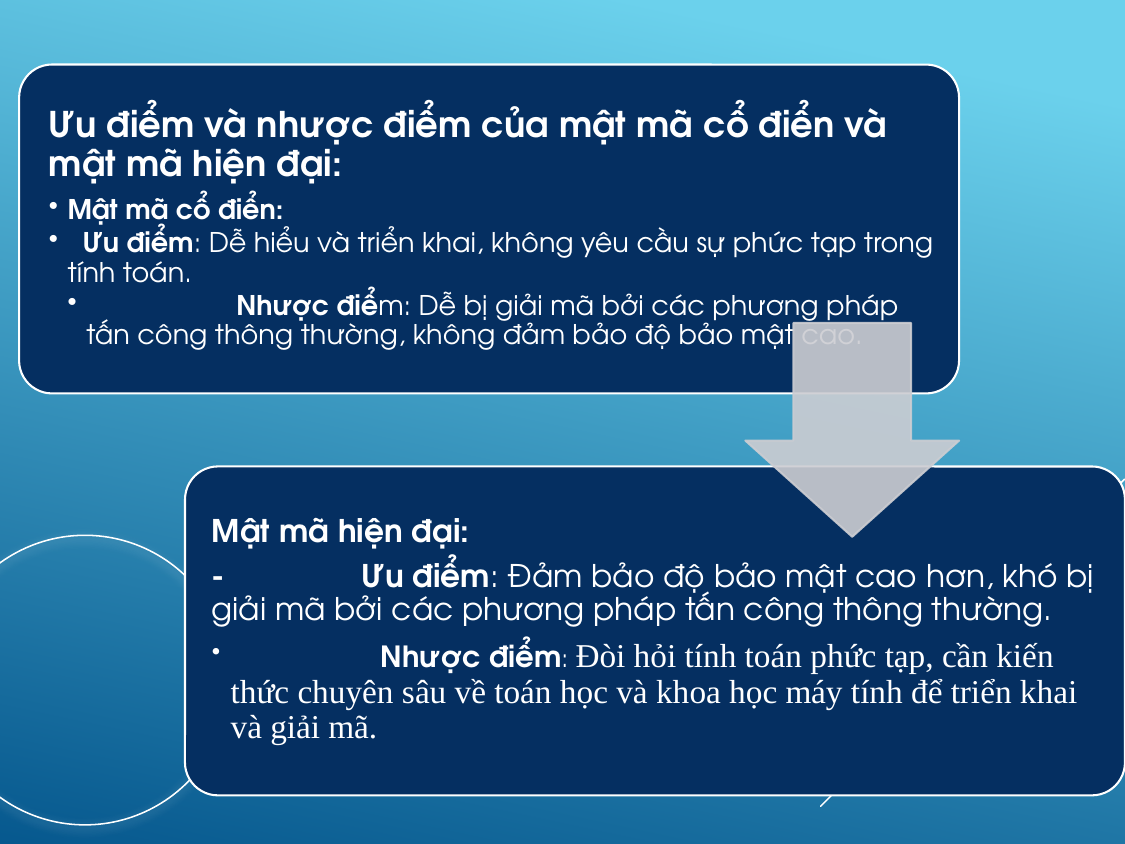

Ưu điểm và nhược điểm của mật mã cổ điển và mật mã hiện đại:
Mật mã cổ điển:
  Ưu điểm: Dễ hiểu và triển khai, không yêu cầu sự phức tạp trong tính toán.
	Nhược điểm: Dễ bị giải mã bởi các phương pháp tấn công thông thường, không đảm bảo độ bảo mật cao.
Mật mã hiện đại:
-	Ưu điểm: Đảm bảo độ bảo mật cao hơn, khó bị giải mã bởi các phương pháp tấn công thông thường.
	Nhược điểm: Đòi hỏi tính toán phức tạp, cần kiến thức chuyên sâu về toán học và khoa học máy tính để triển khai và giải mã.